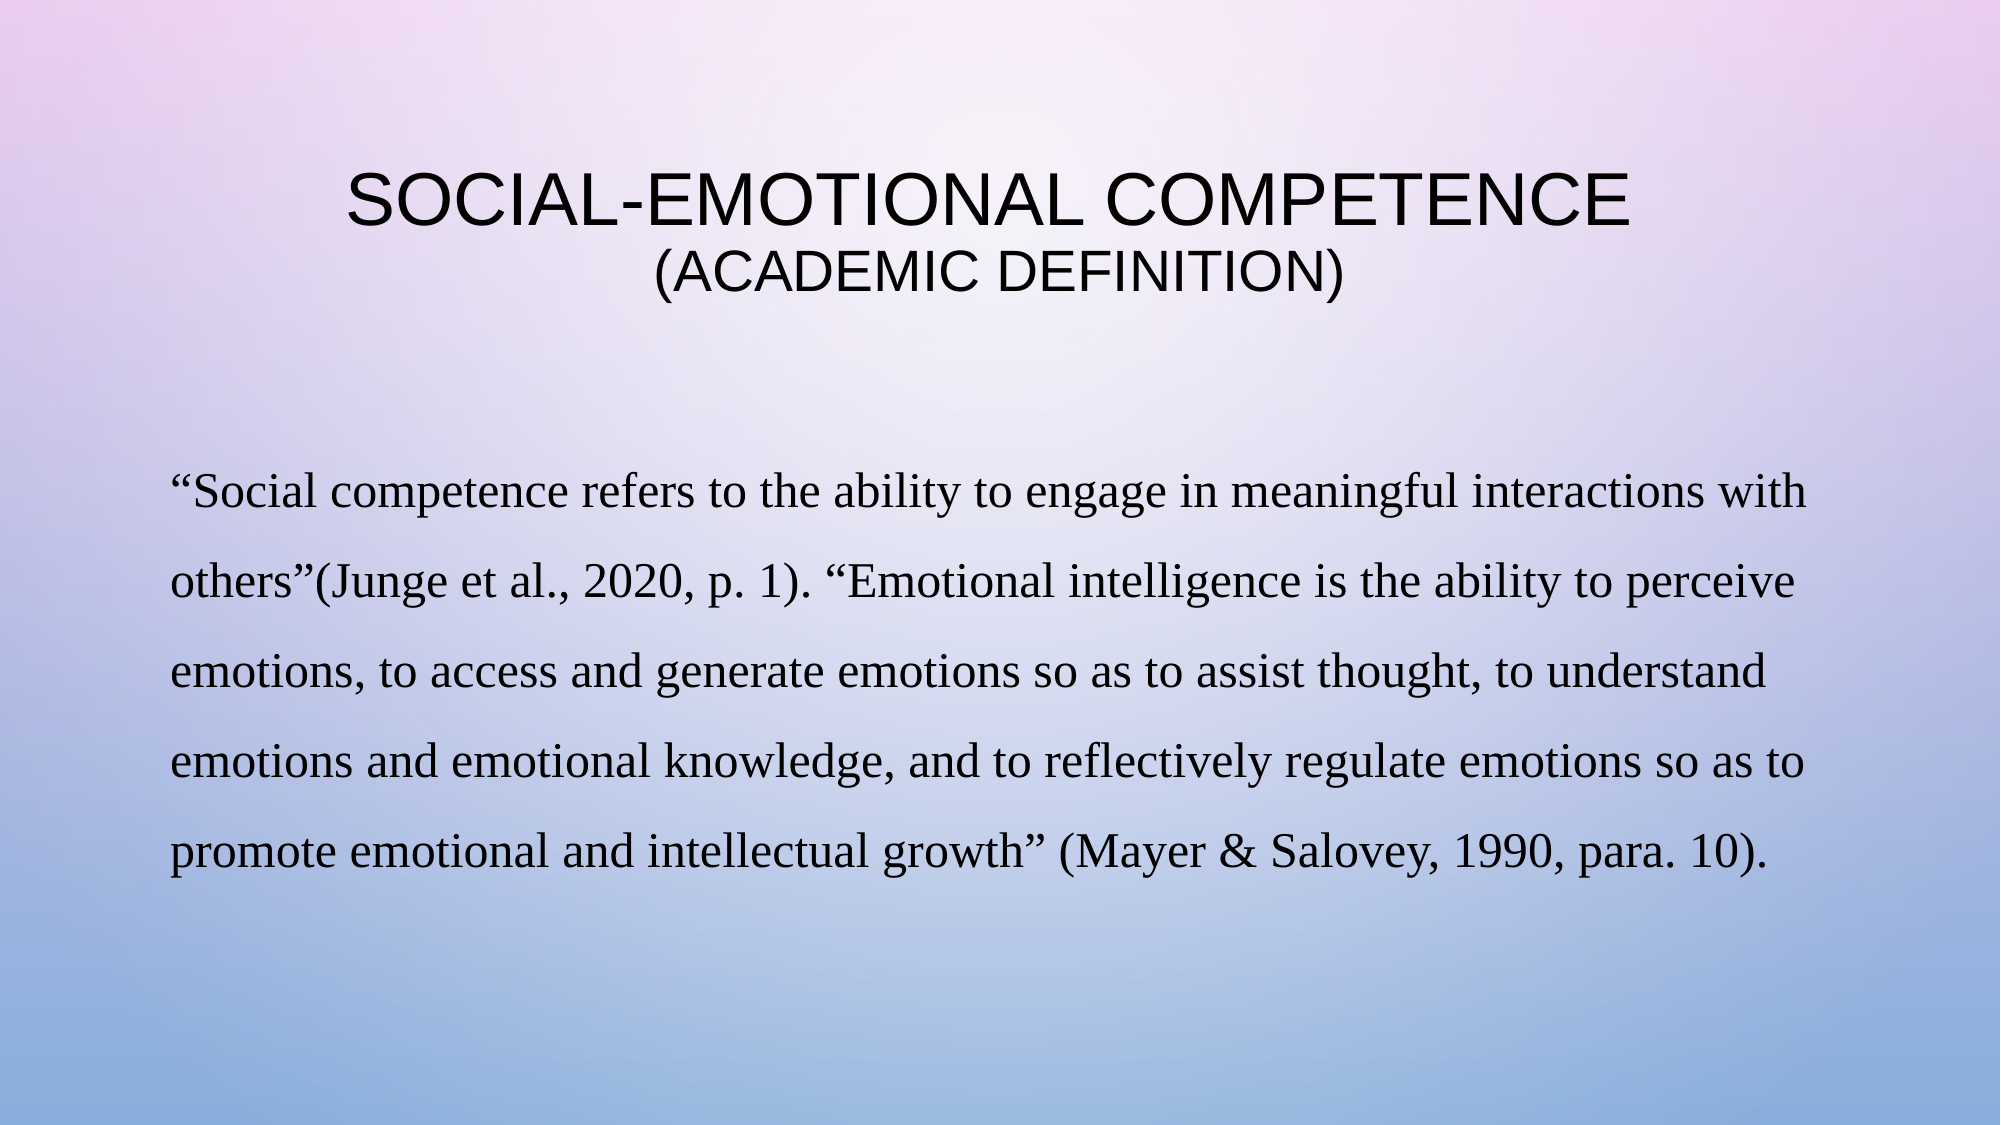

# Social-Emotional Competence (Academic Definition)
“Social competence refers to the ability to engage in meaningful interactions with others”(Junge et al., 2020, p. 1). “Emotional intelligence is the ability to perceive emotions, to access and generate emotions so as to assist thought, to understand emotions and emotional knowledge, and to reflectively regulate emotions so as to promote emotional and intellectual growth” (Mayer & Salovey, 1990, para. 10).